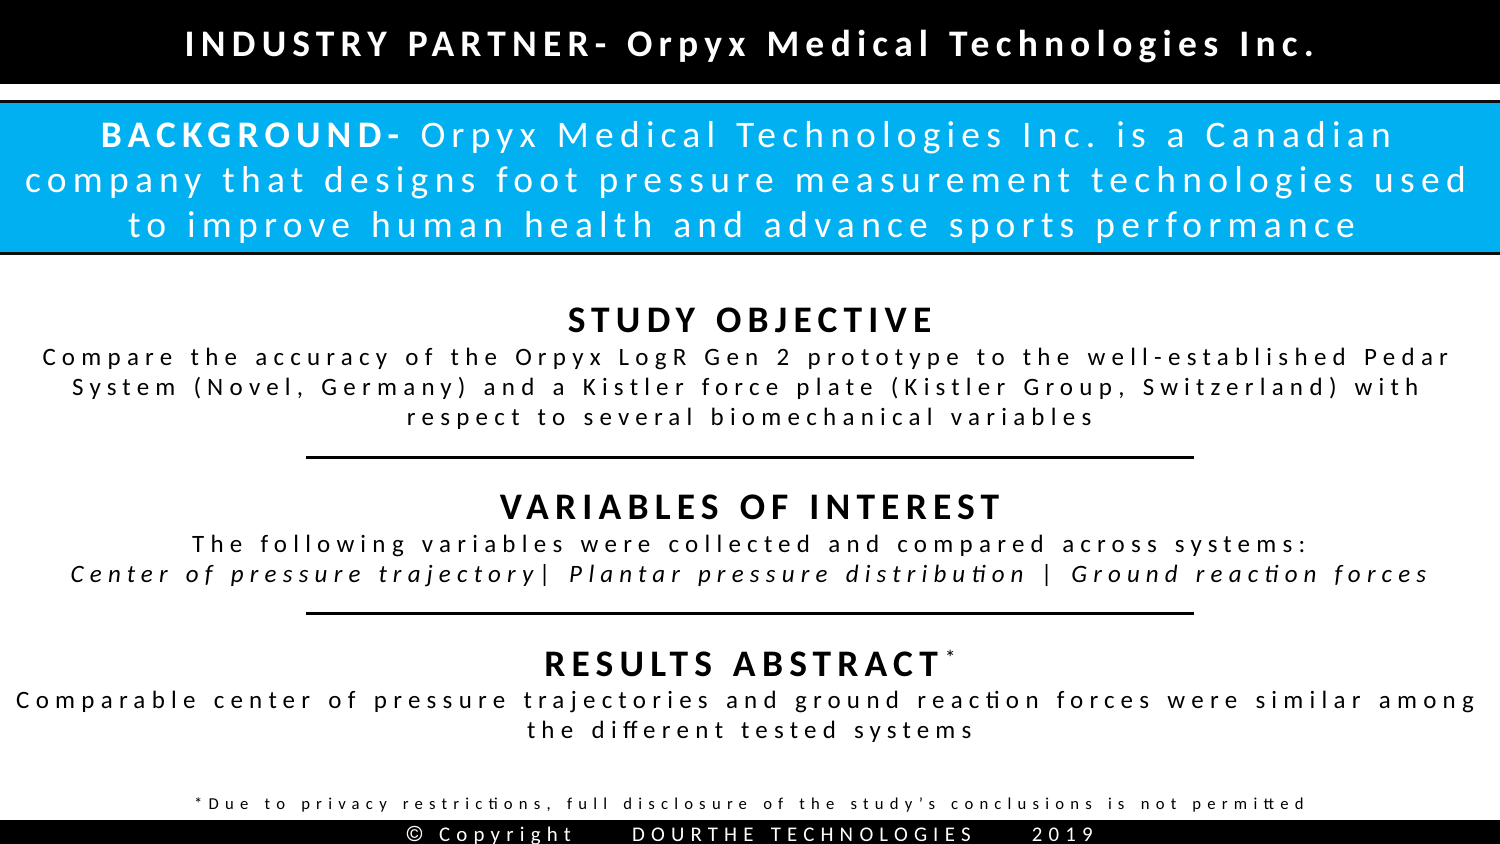

INDUSTRY PARTNER- Orpyx Medical Technologies Inc.
BACKGROUND- Orpyx Medical Technologies Inc. is a Canadian company that designs foot pressure measurement technologies used to improve human health and advance sports performance
STUDY OBJECTIVE
Compare the accuracy of the Orpyx LogR Gen 2 prototype to the well-established Pedar System (Novel, Germany) and a Kistler force plate (Kistler Group, Switzerland) with respect to several biomechanical variables

VARIABLES OF INTEREST
The following variables were collected and compared across systems:
Center of pressure trajectory| Plantar pressure distribution | Ground reaction forces

RESULTS ABSTRACT*
Comparable center of pressure trajectories and ground reaction forces were similar among the different tested systems
*Due to privacy restrictions, full disclosure of the study’s conclusions is not permitted
© Copyright     DOURTHE TECHNOLOGIES     2019